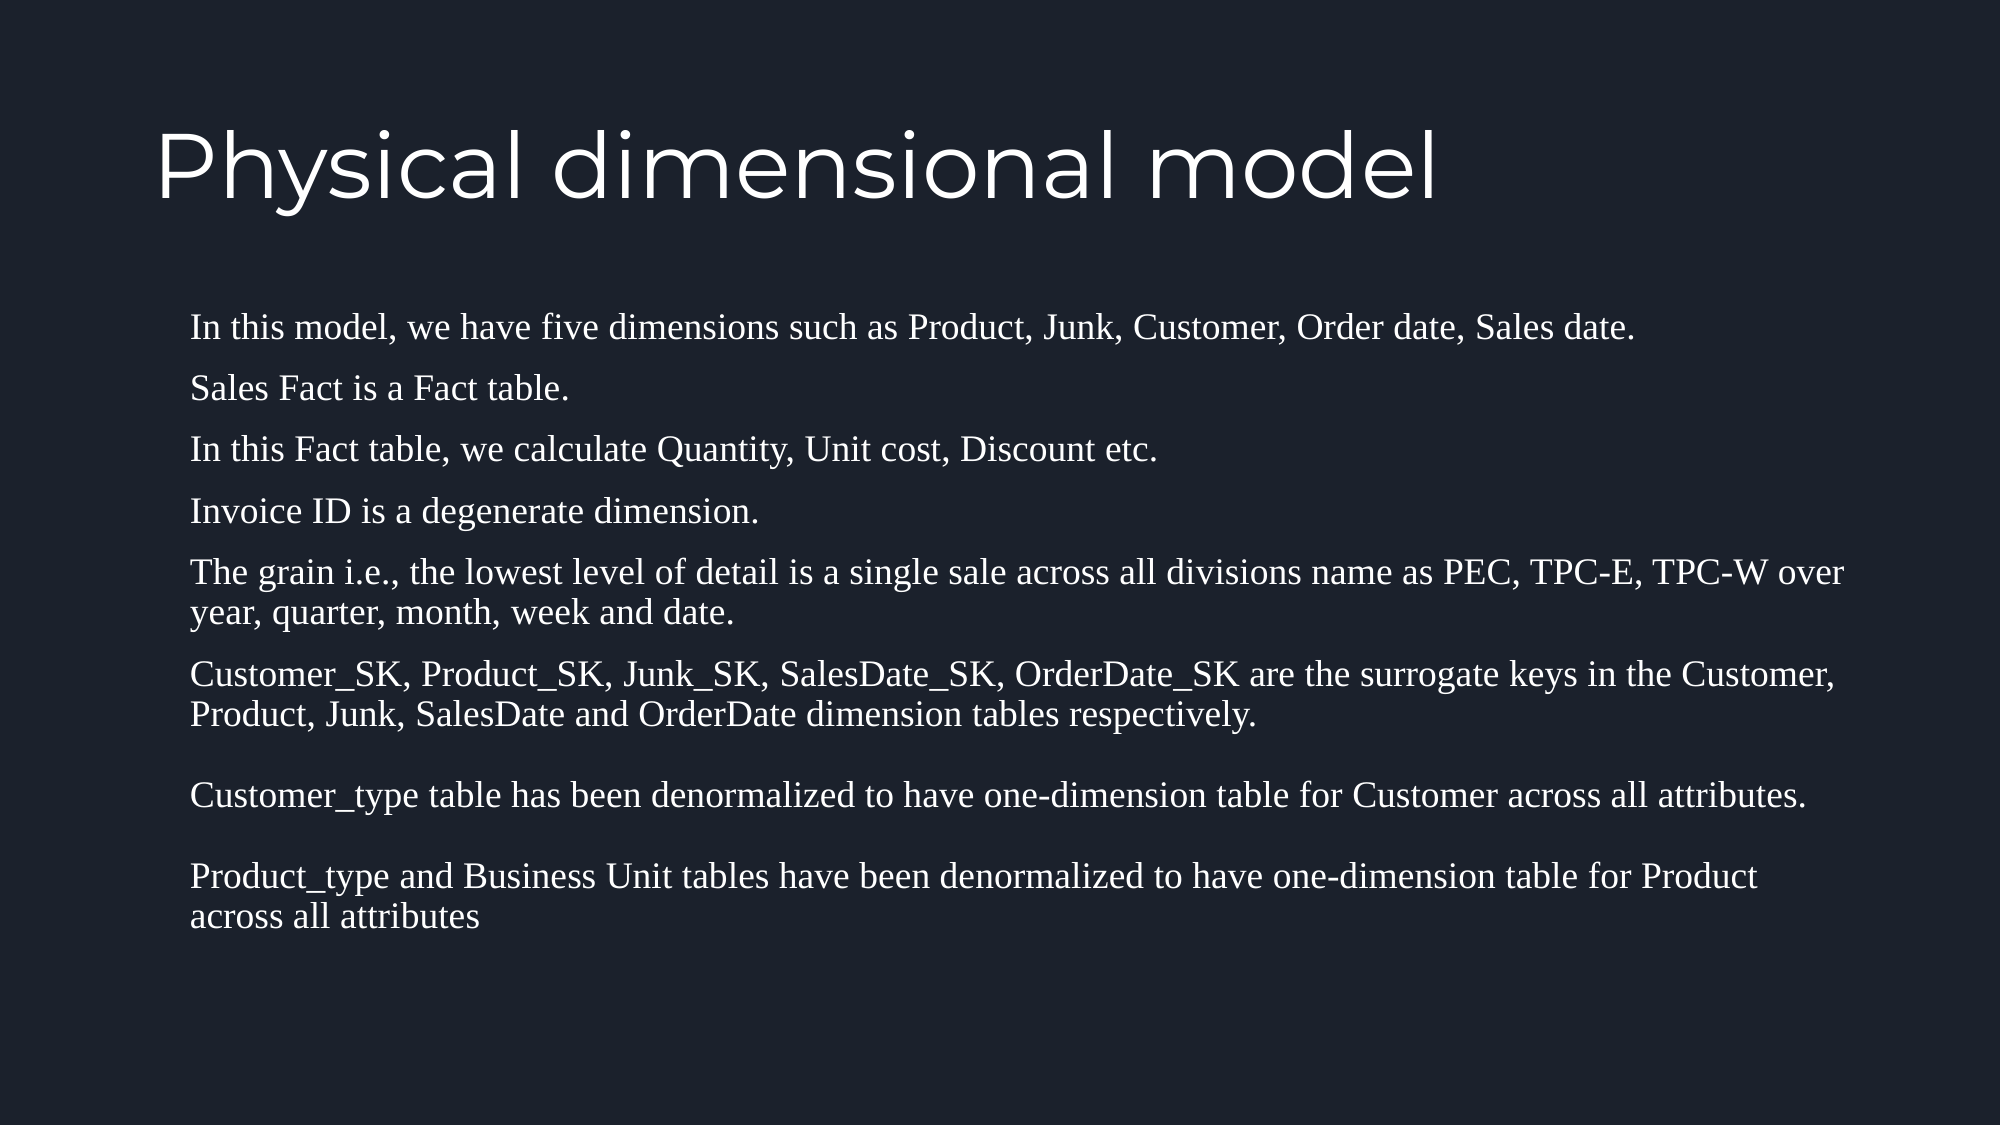

# Physical dimensional model
In this model, we have five dimensions such as Product, Junk, Customer, Order date, Sales date.
Sales Fact is a Fact table.
In this Fact table, we calculate Quantity, Unit cost, Discount etc.
Invoice ID is a degenerate dimension.
The grain i.e., the lowest level of detail is a single sale across all divisions name as PEC, TPC-E, TPC-W over year, quarter, month, week and date.
Customer_SK, Product_SK, Junk_SK, SalesDate_SK, OrderDate_SK are the surrogate keys in the Customer, Product, Junk, SalesDate and OrderDate dimension tables respectively.

Customer_type table has been denormalized to have one-dimension table for Customer across all attributes.

Product_type and Business Unit tables have been denormalized to have one-dimension table for Product across all attributes